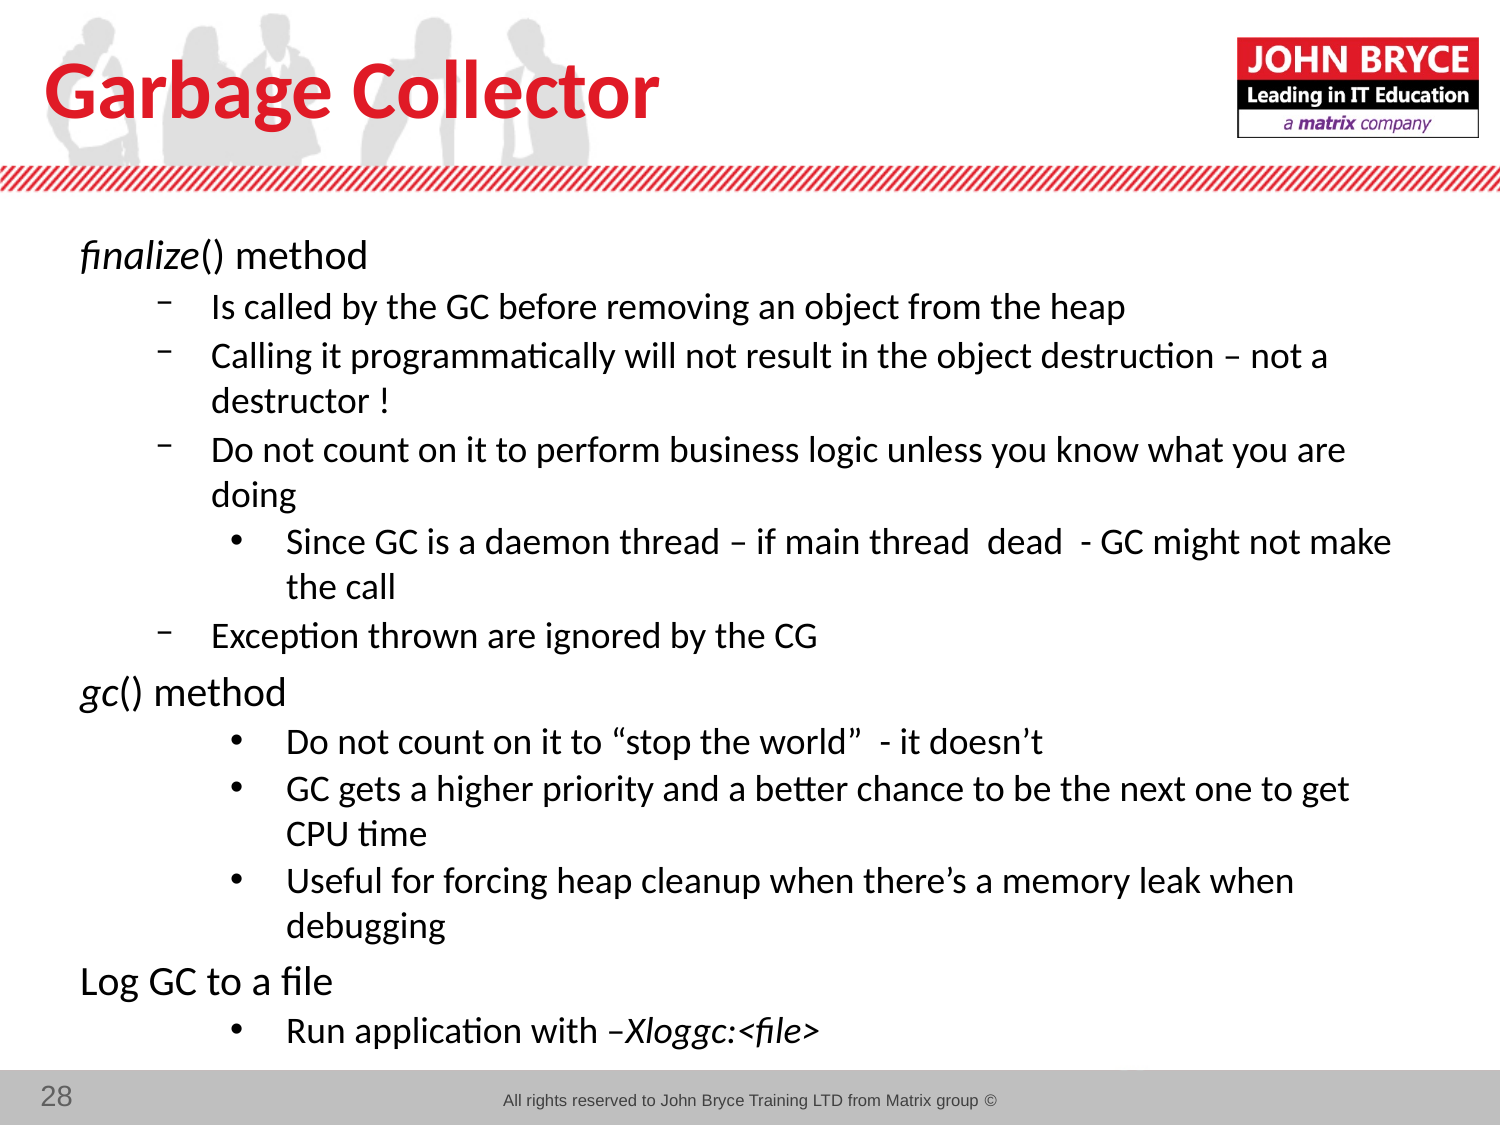

# Garbage Collector
finalize() method
Is called by the GC before removing an object from the heap
Calling it programmatically will not result in the object destruction – not a destructor !
Do not count on it to perform business logic unless you know what you are doing
Since GC is a daemon thread – if main thread  dead  - GC might not make the call
Exception thrown are ignored by the CG
gc() method
Do not count on it to “stop the world”  - it doesn’t
GC gets a higher priority and a better chance to be the next one to get CPU time
Useful for forcing heap cleanup when there’s a memory leak when debugging
Log GC to a file
Run application with –Xloggc:<file>